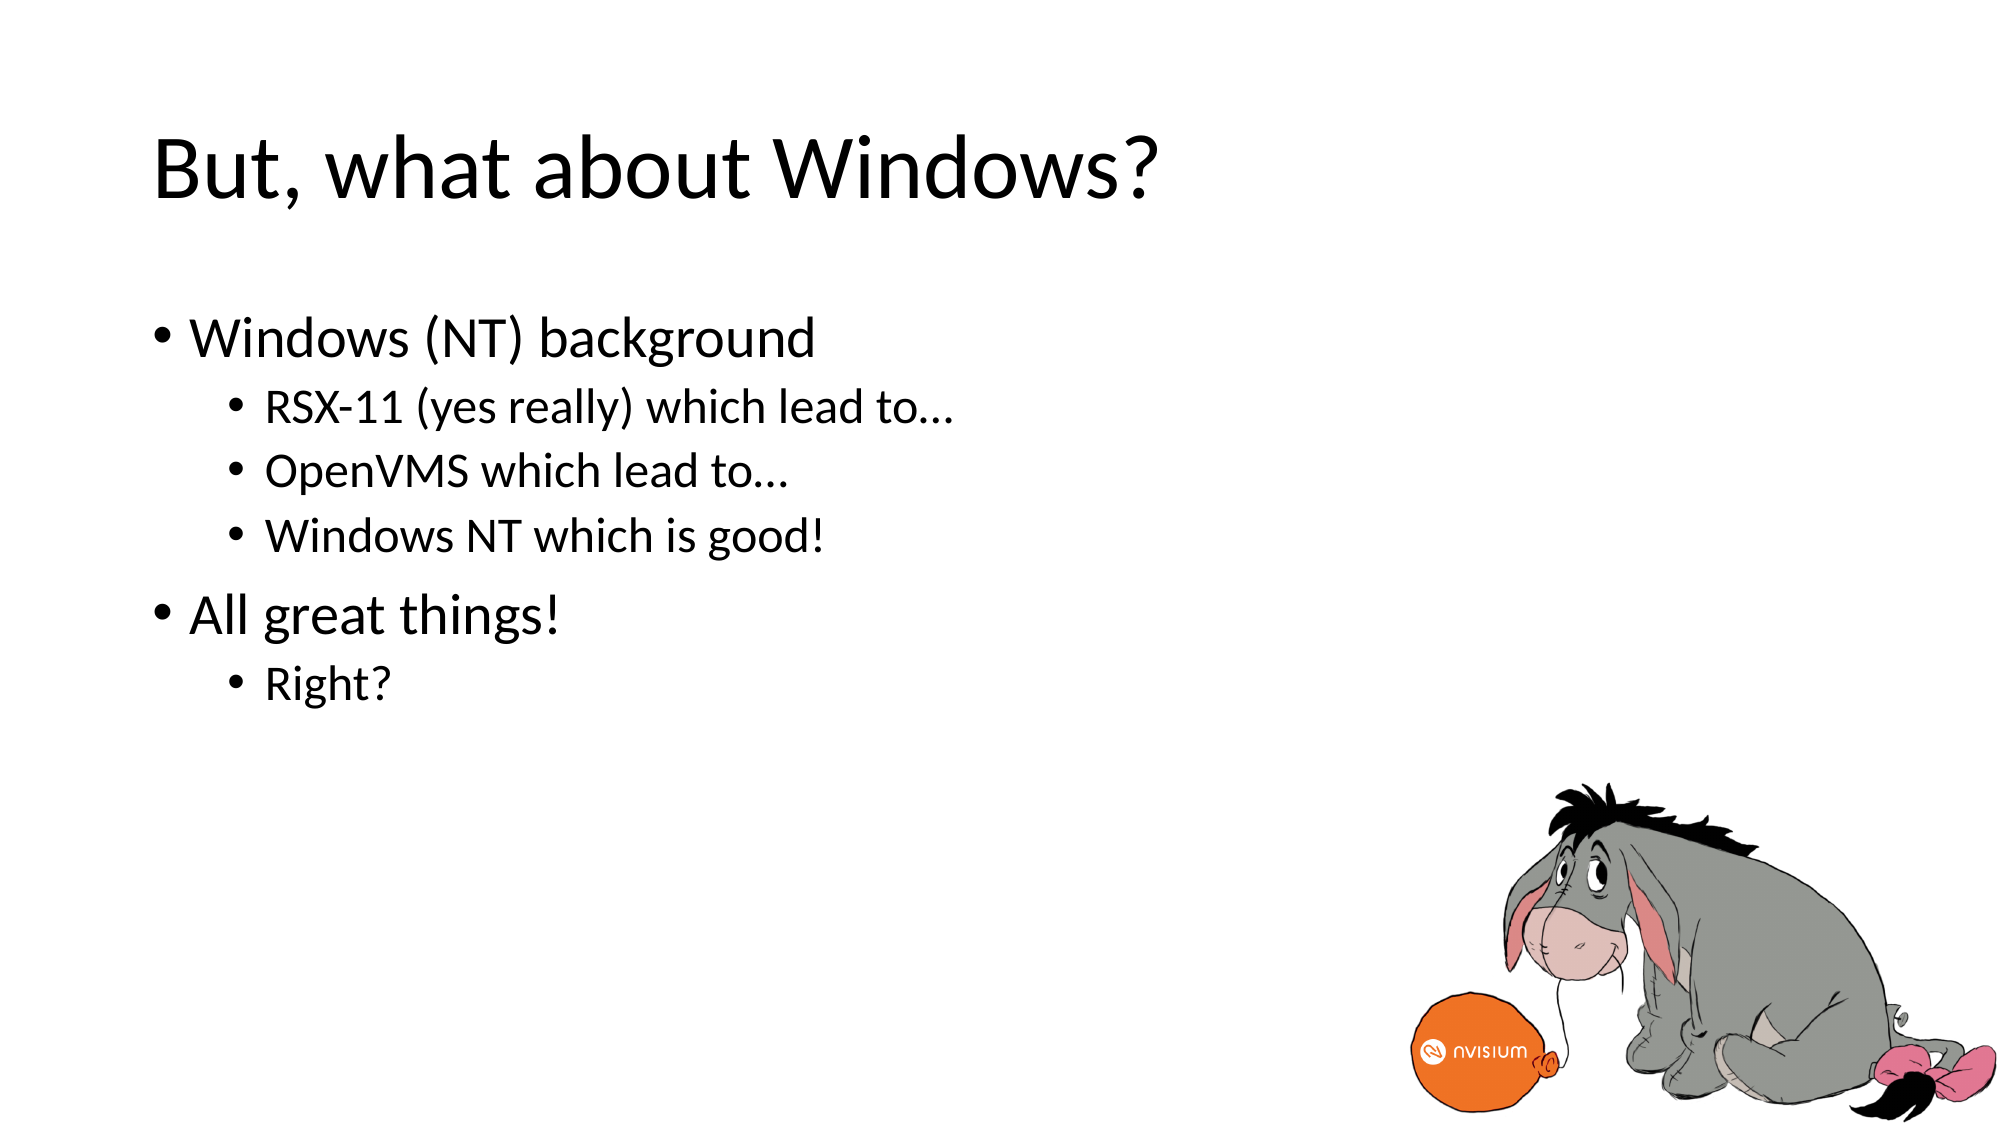

# But, what about Windows?
Windows (NT) background
RSX-11 (yes really) which lead to…
OpenVMS which lead to…
Windows NT which is good!
All great things!
Right?